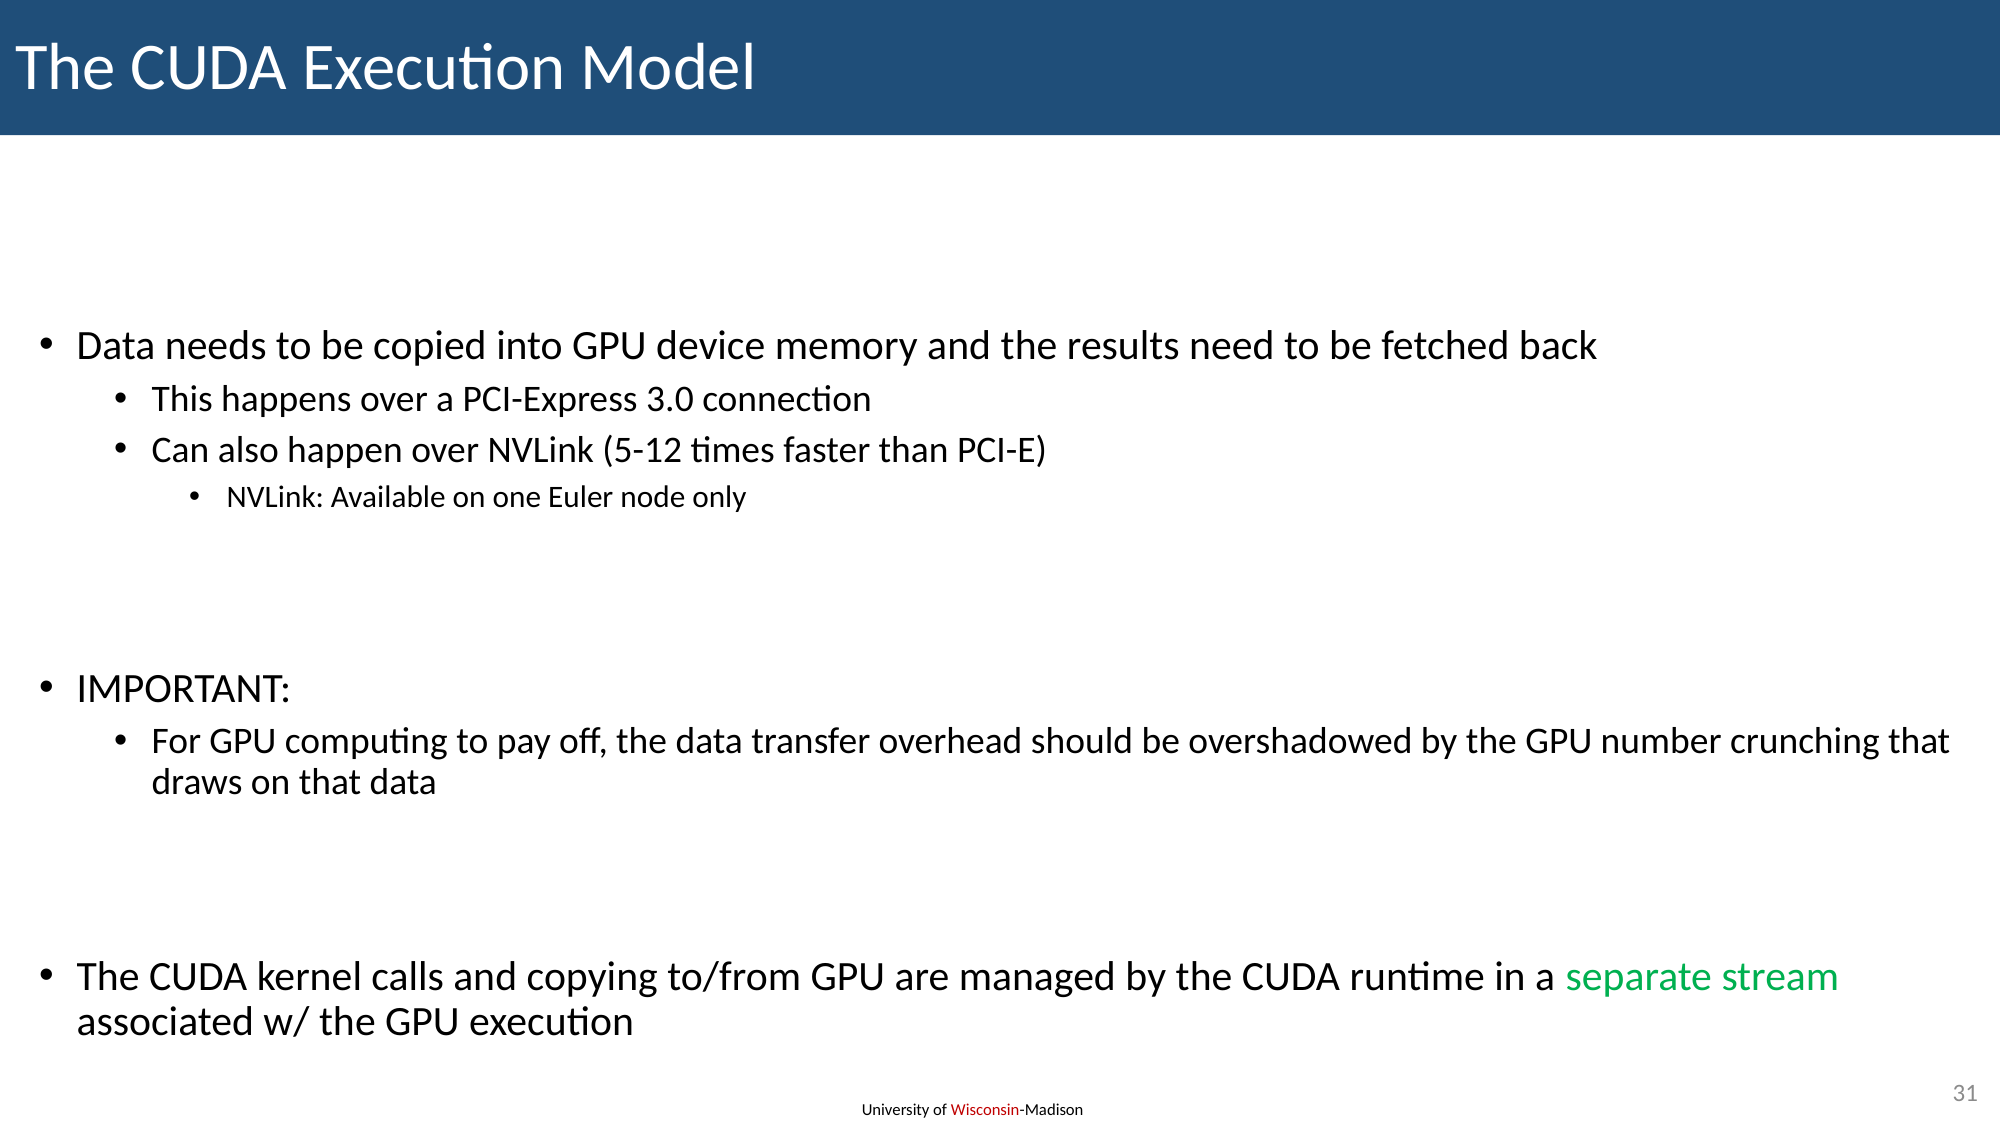

# The CUDA Execution Model

Data needs to be copied into GPU device memory and the results need to be fetched back
This happens over a PCI-Express 3.0 connection
Can also happen over NVLink (5-12 times faster than PCI-E)
NVLink: Available on one Euler node only

IMPORTANT:
For GPU computing to pay off, the data transfer overhead should be overshadowed by the GPU number crunching that draws on that data

The CUDA kernel calls and copying to/from GPU are managed by the CUDA runtime in a separate stream associated w/ the GPU execution
31